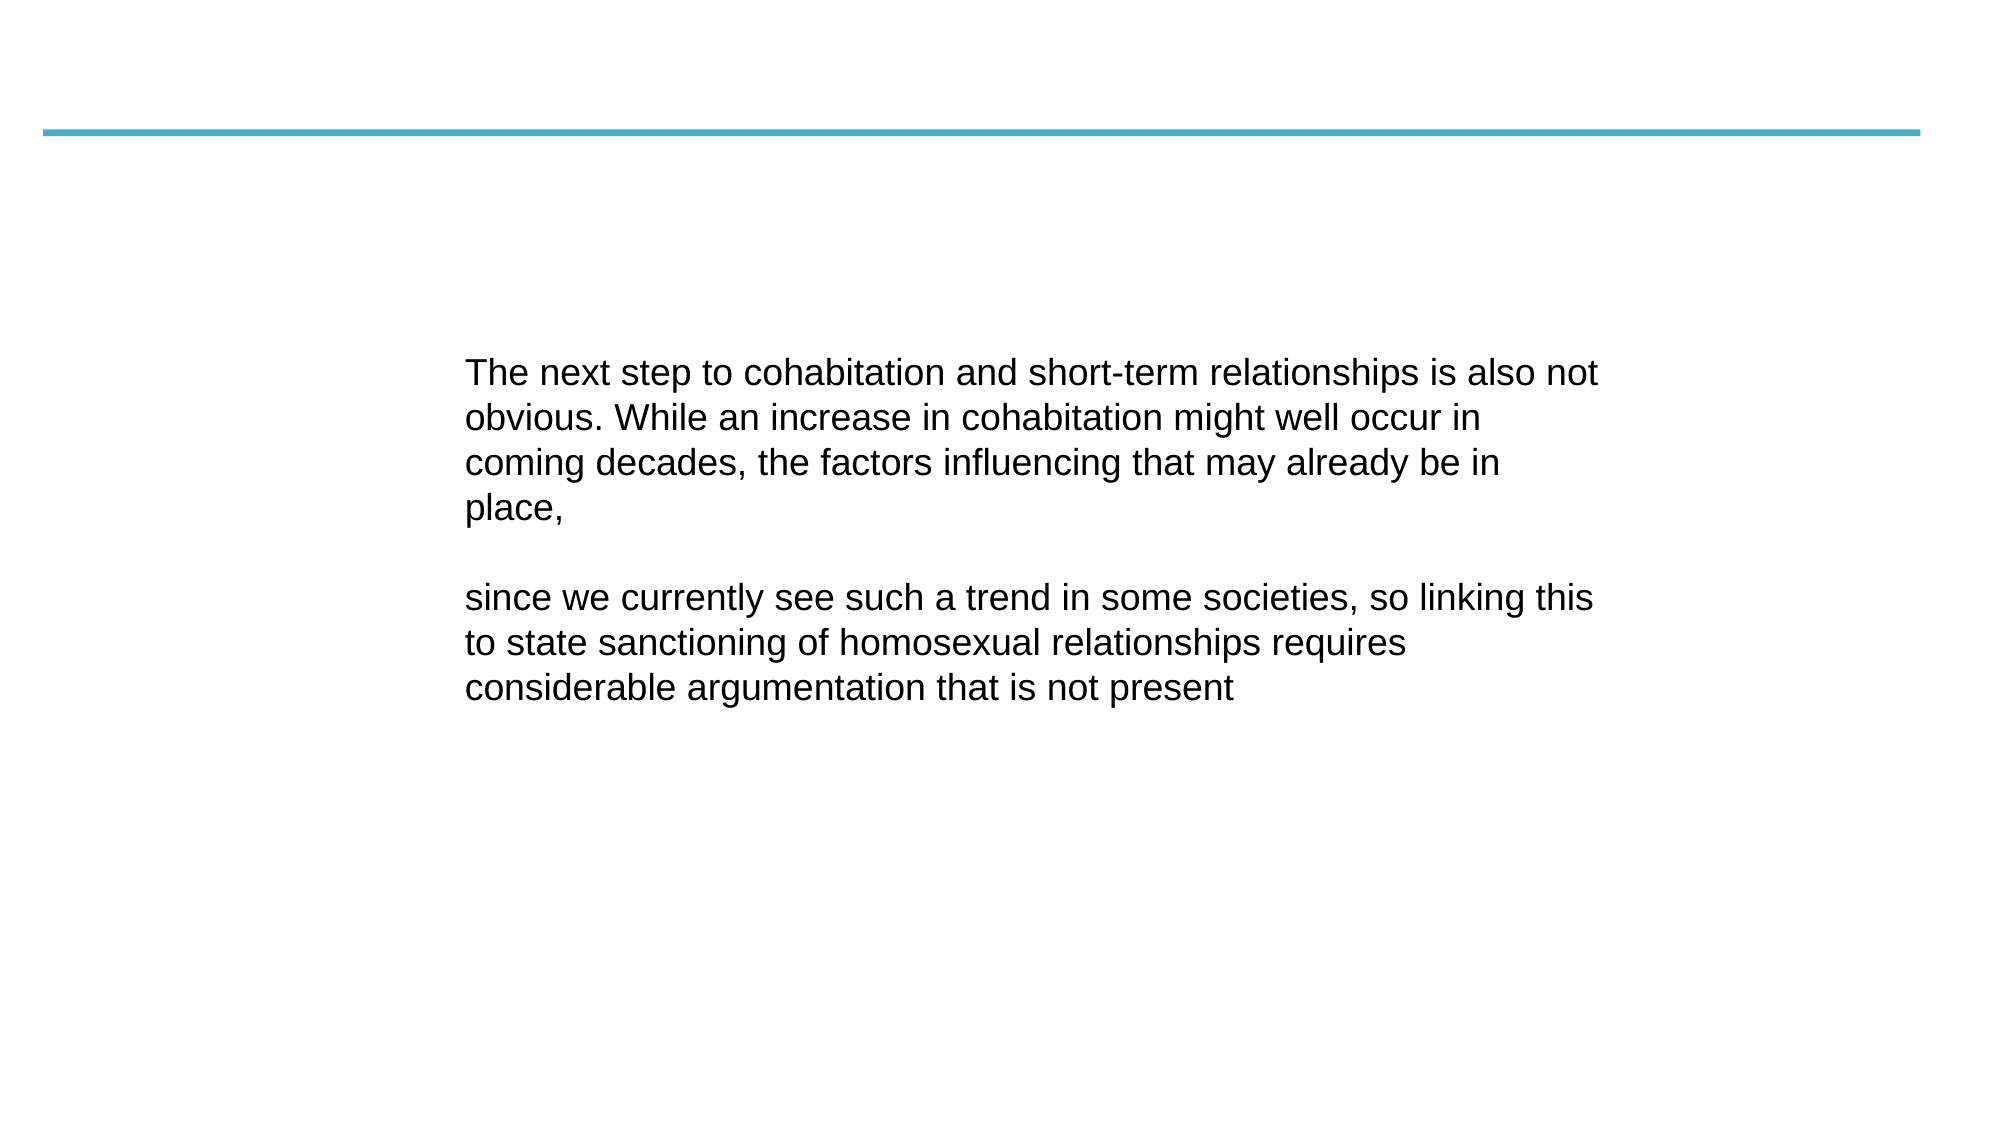

The next step to cohabitation and short-term relationships is also not obvious. While an increase in cohabitation might well occur in coming decades, the factors influencing that may already be in place,

since we currently see such a trend in some societies, so linking this to state sanctioning of homosexual relationships requires considerable argumentation that is not present